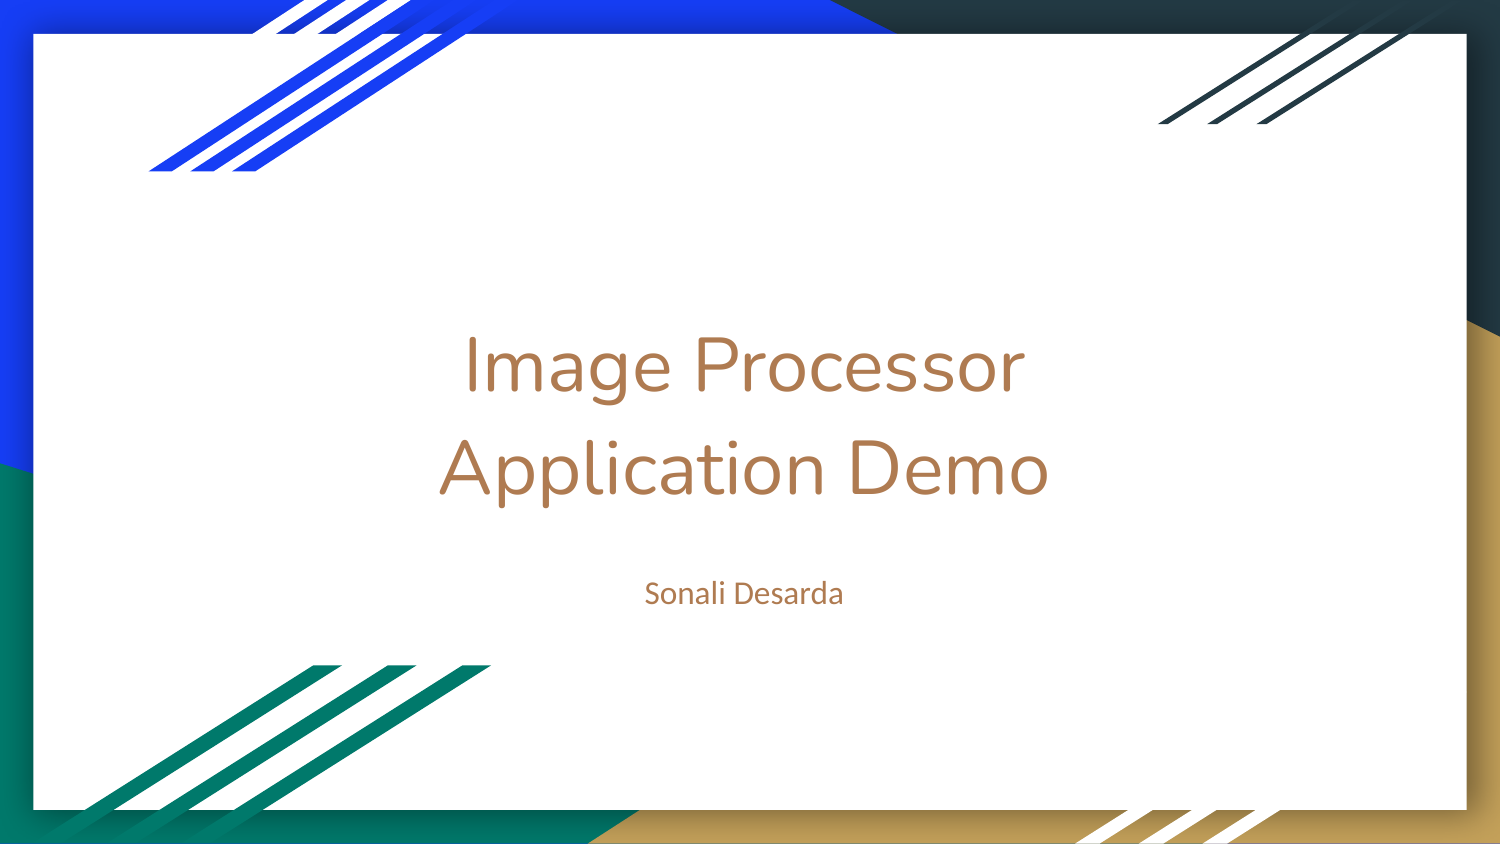

# Image Processor Application Demo
Sonali Desarda